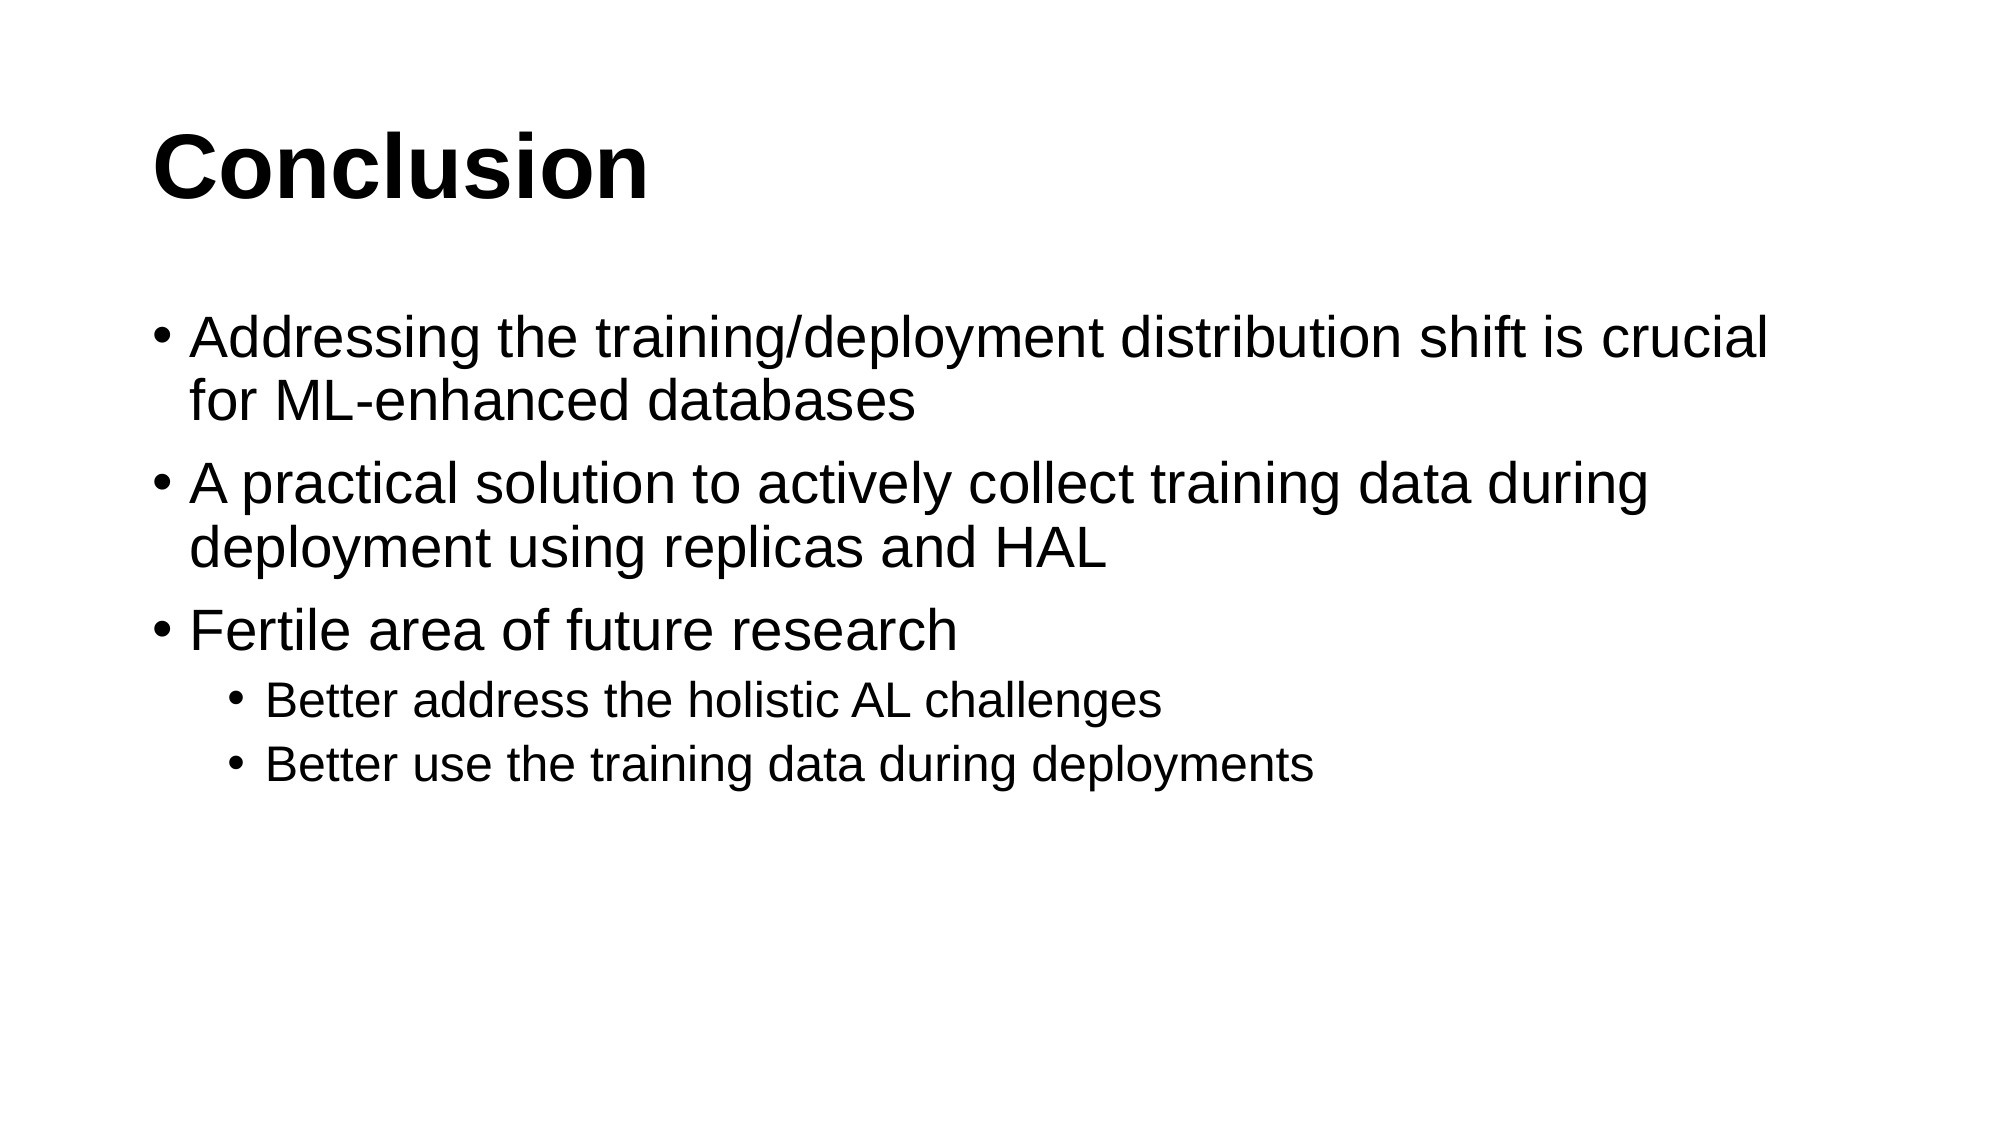

# Conclusion
Addressing the training/deployment distribution shift is crucial for ML-enhanced databases
A practical solution to actively collect training data during deployment using replicas and HAL
Fertile area of future research
Better address the holistic AL challenges
Better use the training data during deployments